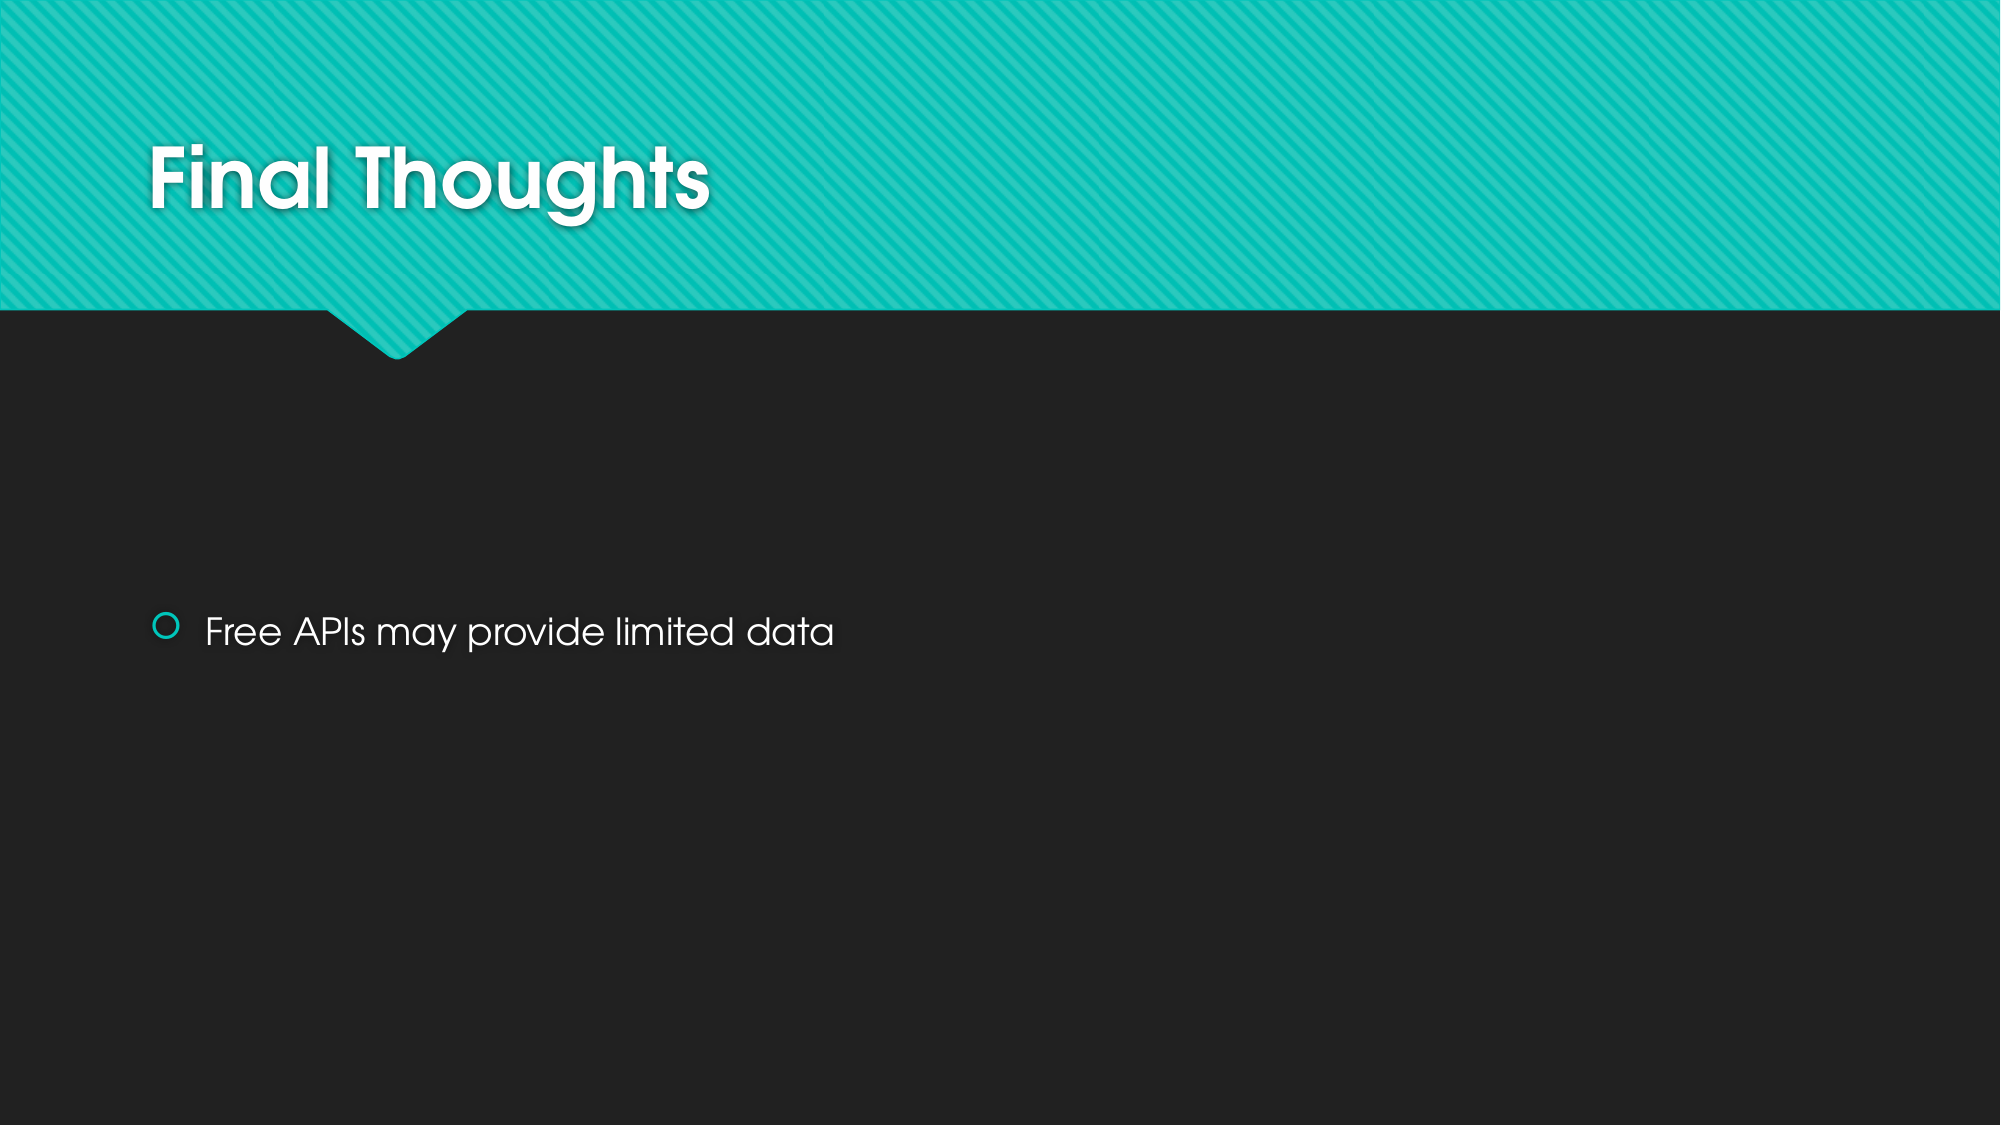

# Final Thoughts
Free APIs may provide limited data